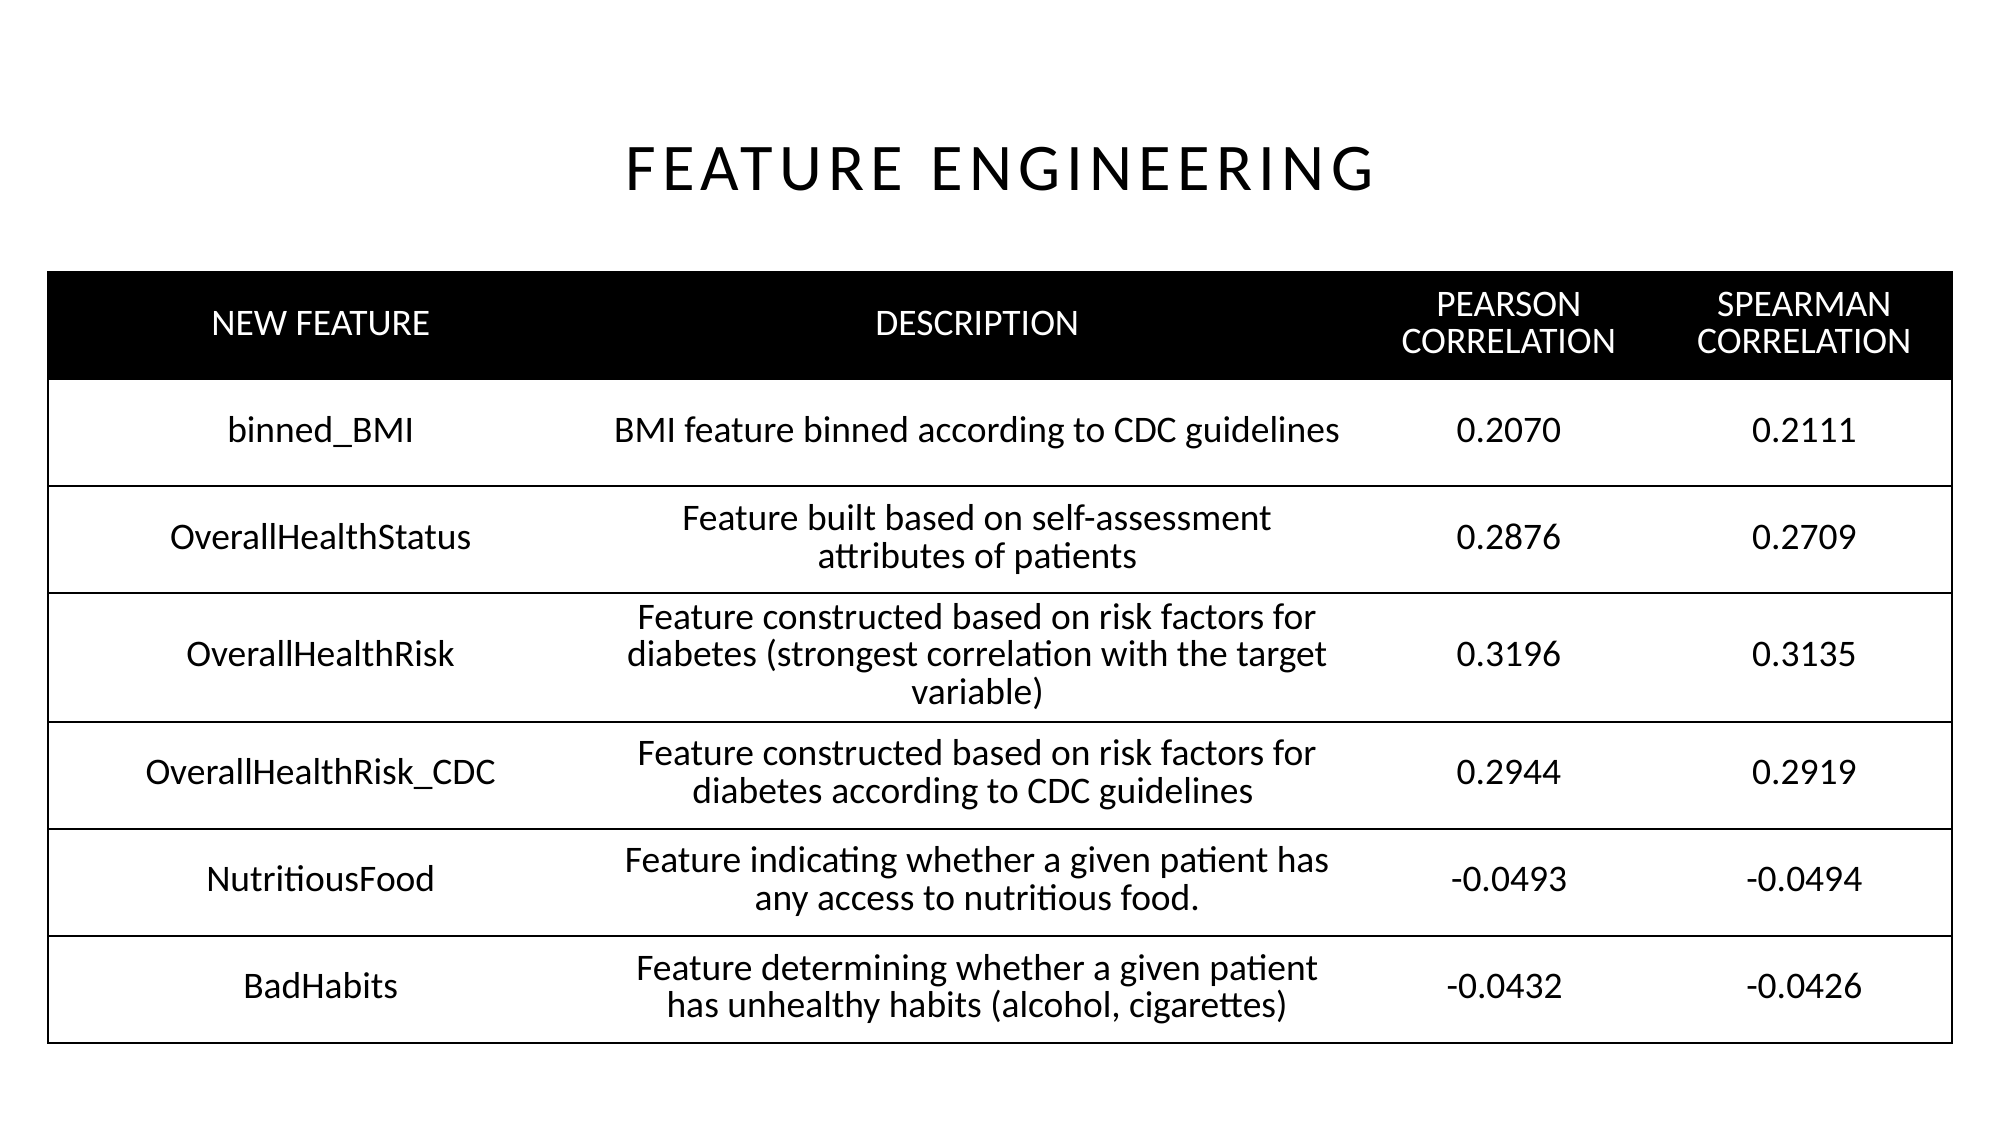

# Feature engineering
| NEW FEATURE | DESCRIPTION | PEARSON CORRELATION | SPEARMAN CORRELATION |
| --- | --- | --- | --- |
| binned\_BMI | BMI feature binned according to CDC guidelines | 0.2070 | 0.2111 |
| OverallHealthStatus | Feature built based on self-assessment attributes of patients | 0.2876 | 0.2709 |
| OverallHealthRisk | Feature constructed based on risk factors for diabetes (strongest correlation with the target variable) | 0.3196 | 0.3135 |
| OverallHealthRisk\_CDC | Feature constructed based on risk factors for diabetes according to CDC guidelines | 0.2944 | 0.2919 |
| NutritiousFood | Feature indicating whether a given patient has any access to nutritious food. | -0.0493 | -0.0494 |
| BadHabits | Feature determining whether a given patient has unhealthy habits (alcohol, cigarettes) | -0.0432 | -0.0426 |